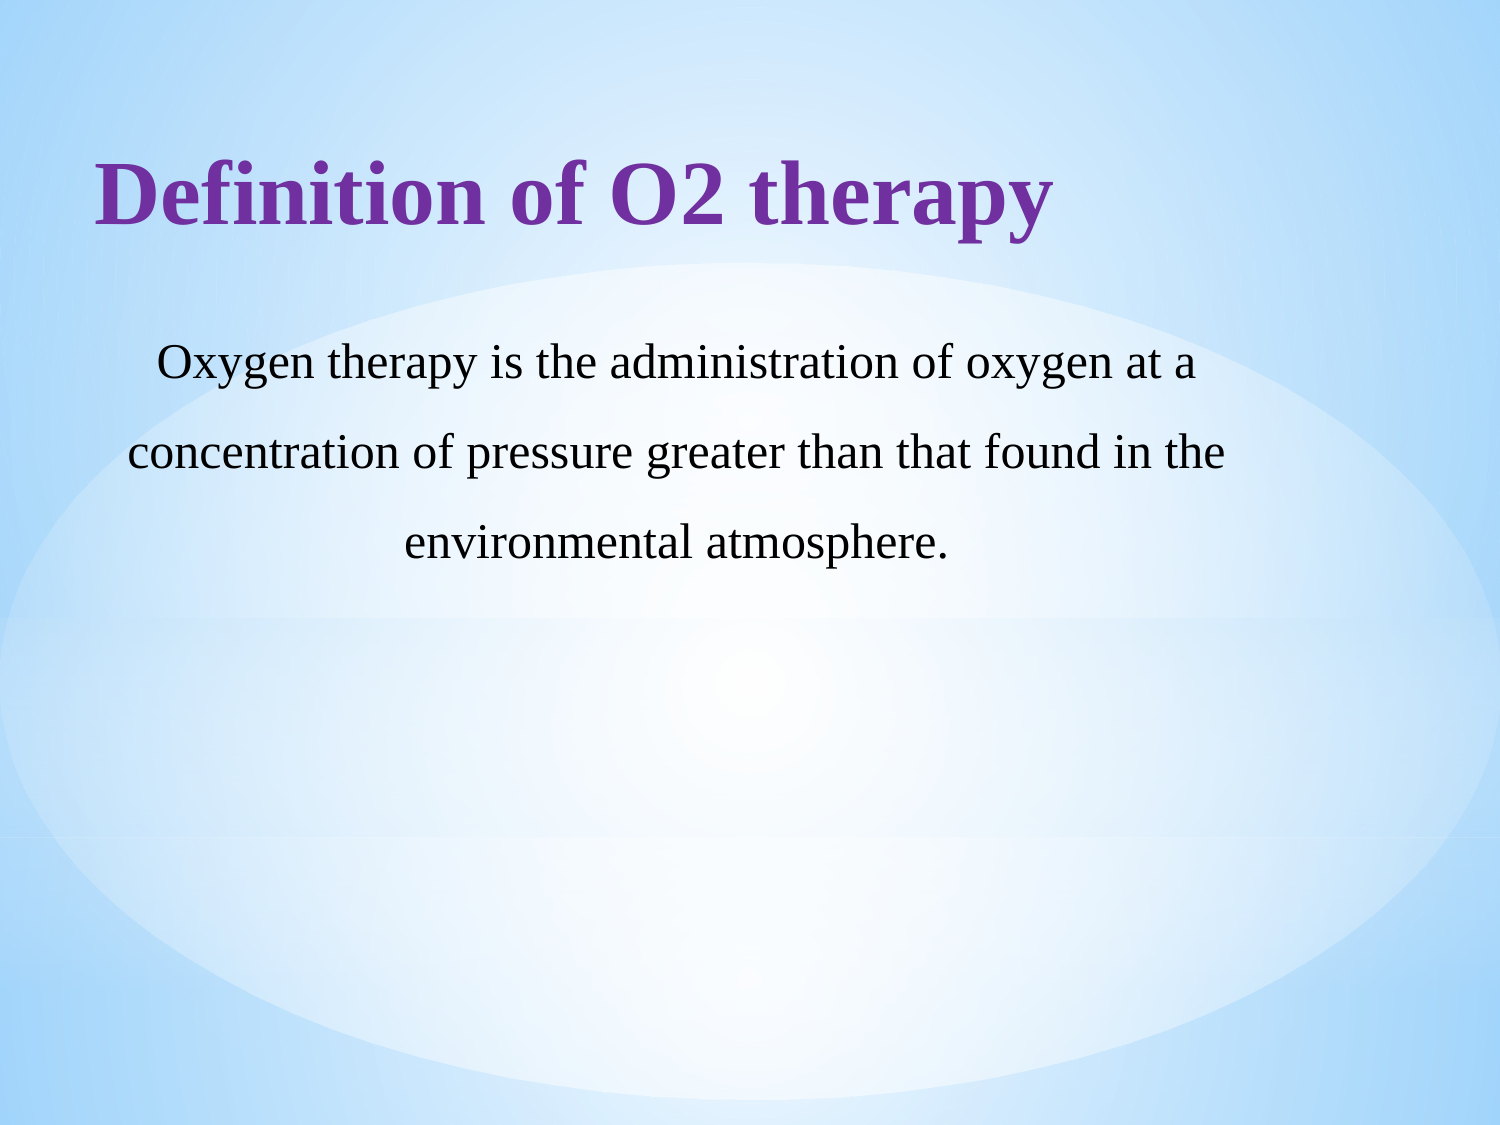

# Definition of O2 therapy
Oxygen therapy is the administration of oxygen at a concentration of pressure greater than that found in the environmental atmosphere.